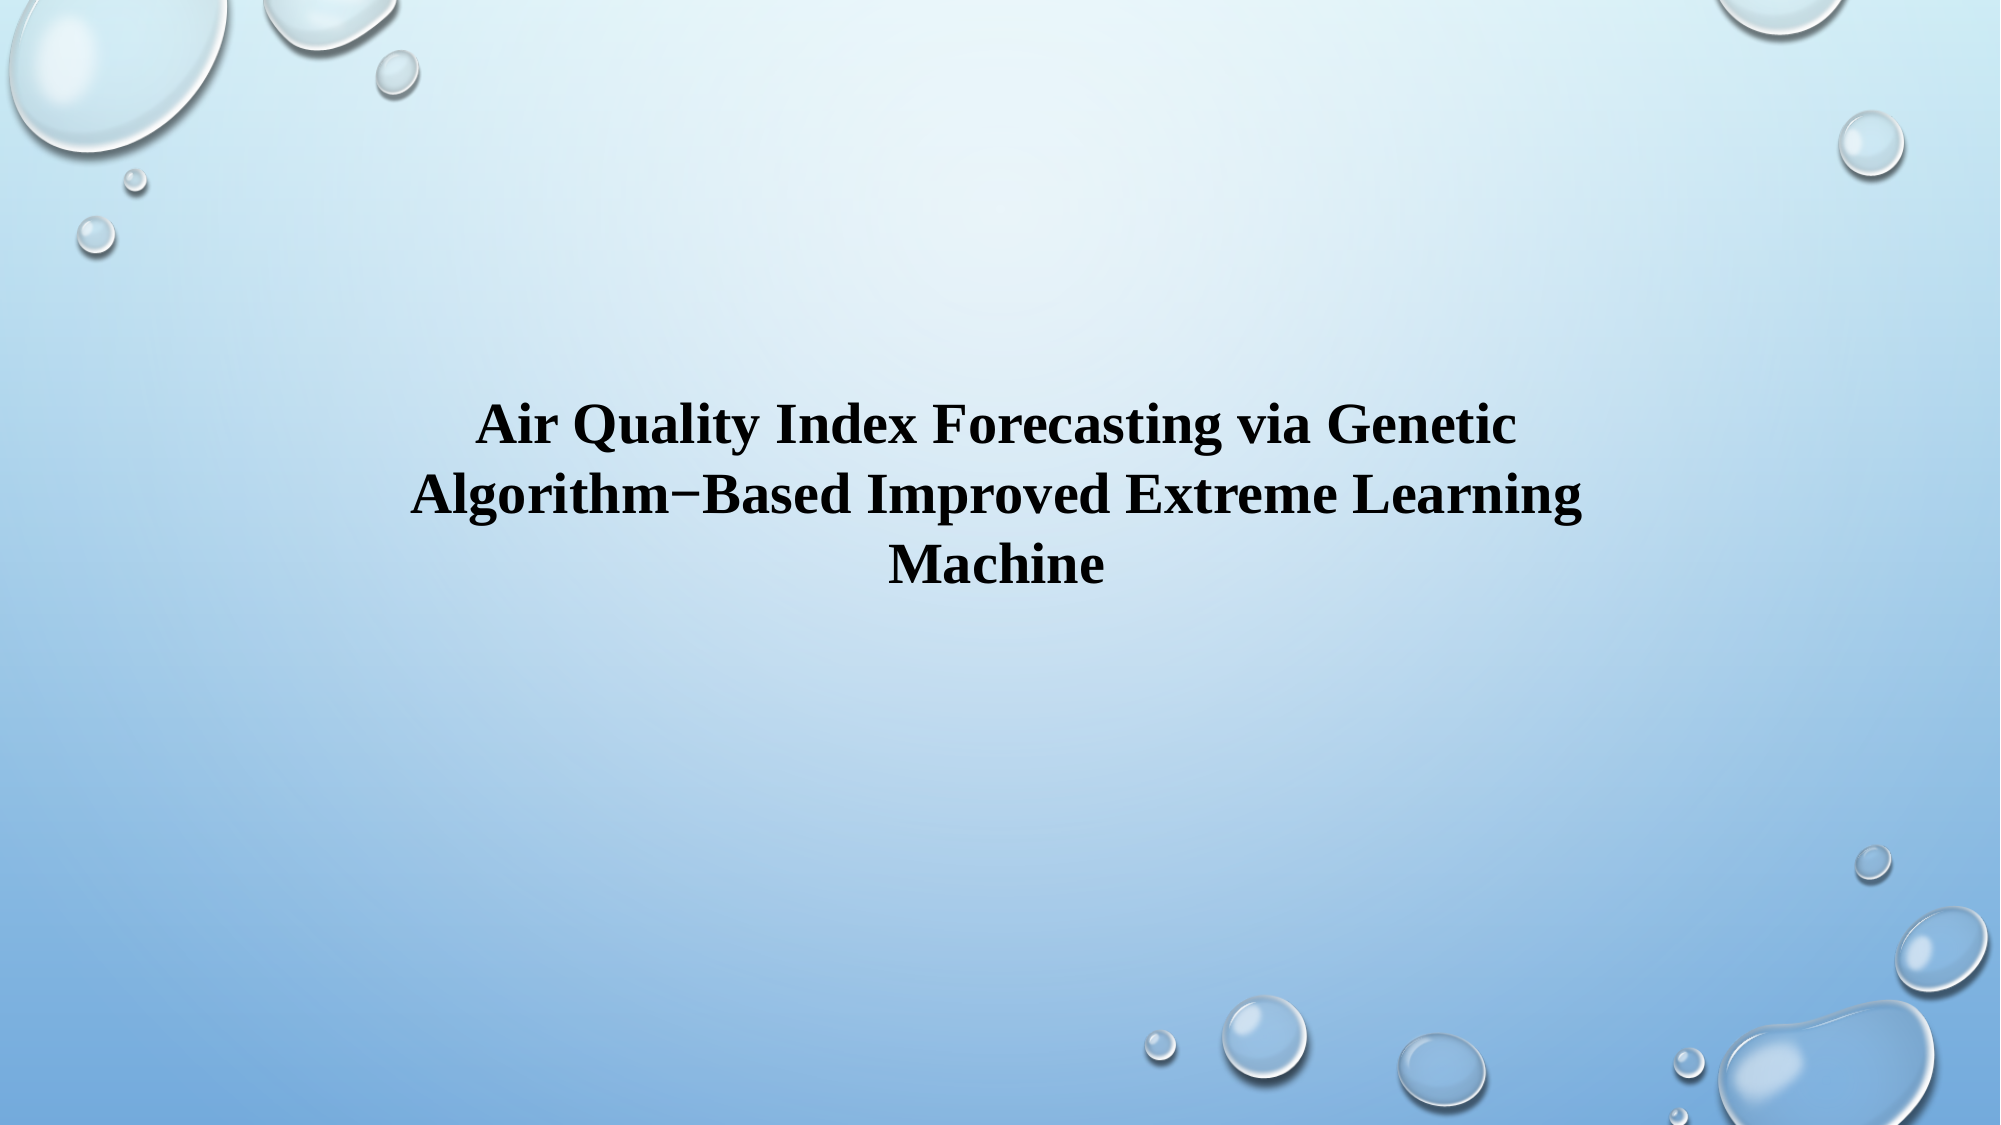

Air Quality Index Forecasting via Genetic Algorithm−Based Improved Extreme Learning Machine